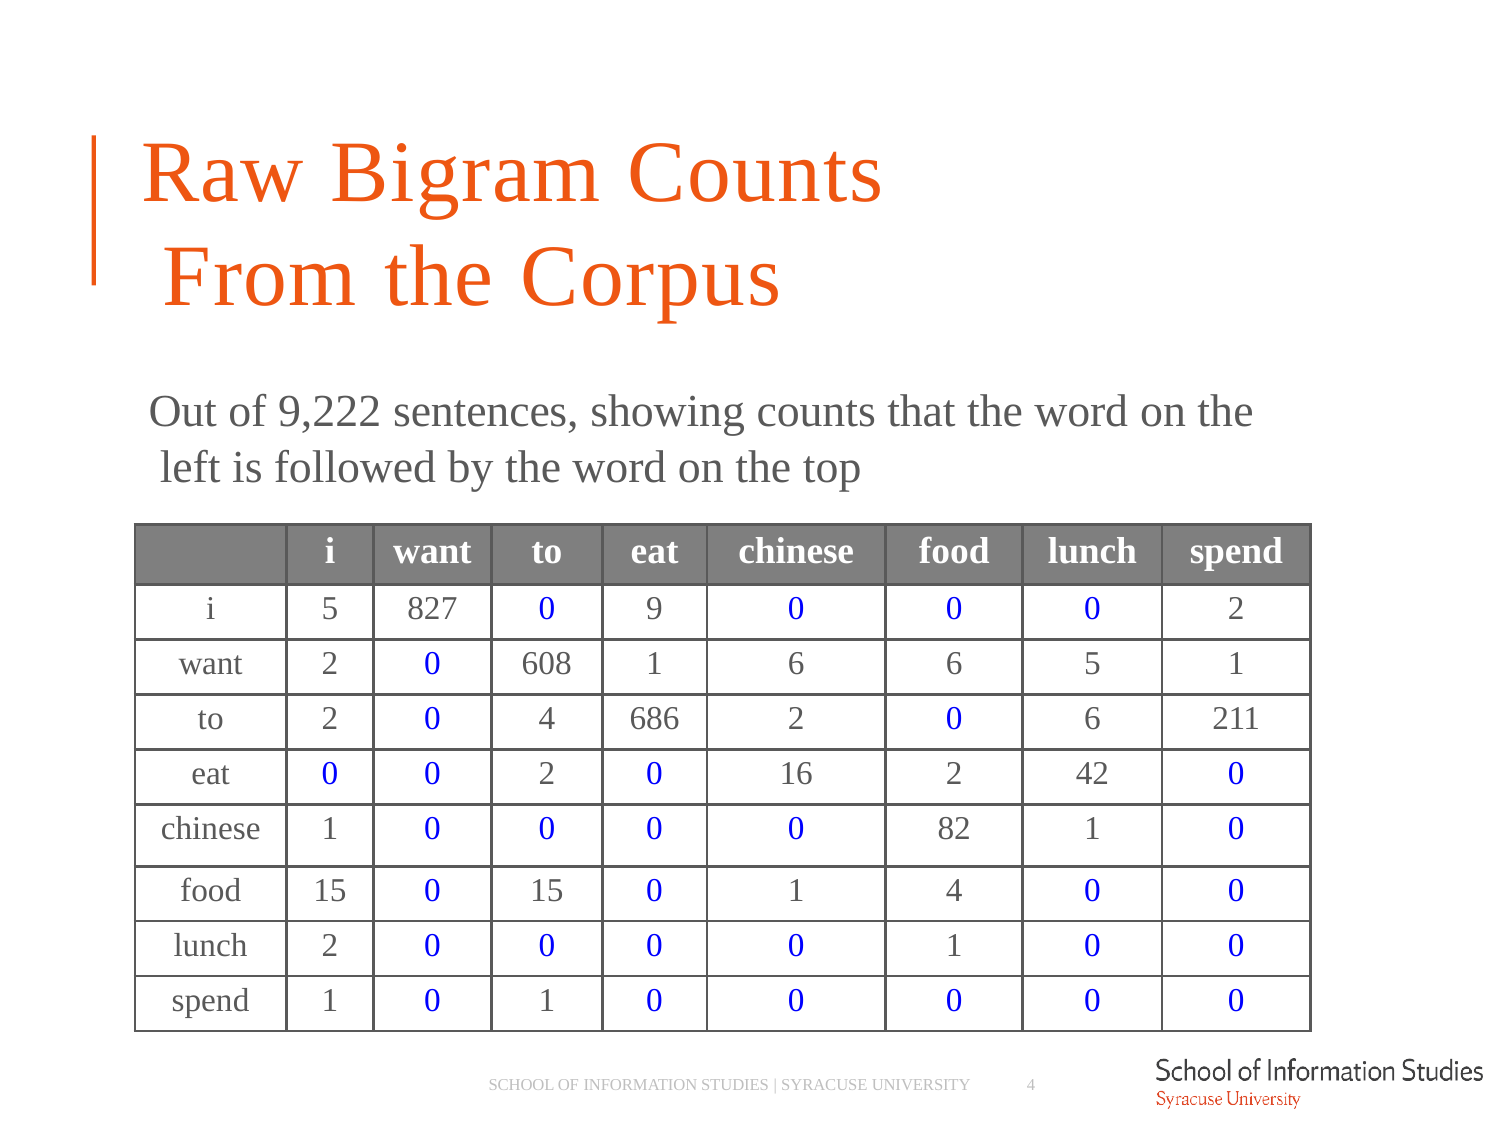

# Raw Bigram Counts  From the Corpus
Out of 9,222 sentences, showing counts that the word on the  left is followed by the word on the top
|  | i | want | to | eat | chinese | food | lunch | spend |
| --- | --- | --- | --- | --- | --- | --- | --- | --- |
| i | 5 | 827 | 0 | 9 | 0 | 0 | 0 | 2 |
| want | 2 | 0 | 608 | 1 | 6 | 6 | 5 | 1 |
| to | 2 | 0 | 4 | 686 | 2 | 0 | 6 | 211 |
| eat | 0 | 0 | 2 | 0 | 16 | 2 | 42 | 0 |
| chinese | 1 | 0 | 0 | 0 | 0 | 82 | 1 | 0 |
| food | 15 | 0 | 15 | 0 | 1 | 4 | 0 | 0 |
| lunch | 2 | 0 | 0 | 0 | 0 | 1 | 0 | 0 |
| spend | 1 | 0 | 1 | 0 | 0 | 0 | 0 | 0 |
SCHOOL OF INFORMATION STUDIES | SYRACUSE UNIVERSITY
4